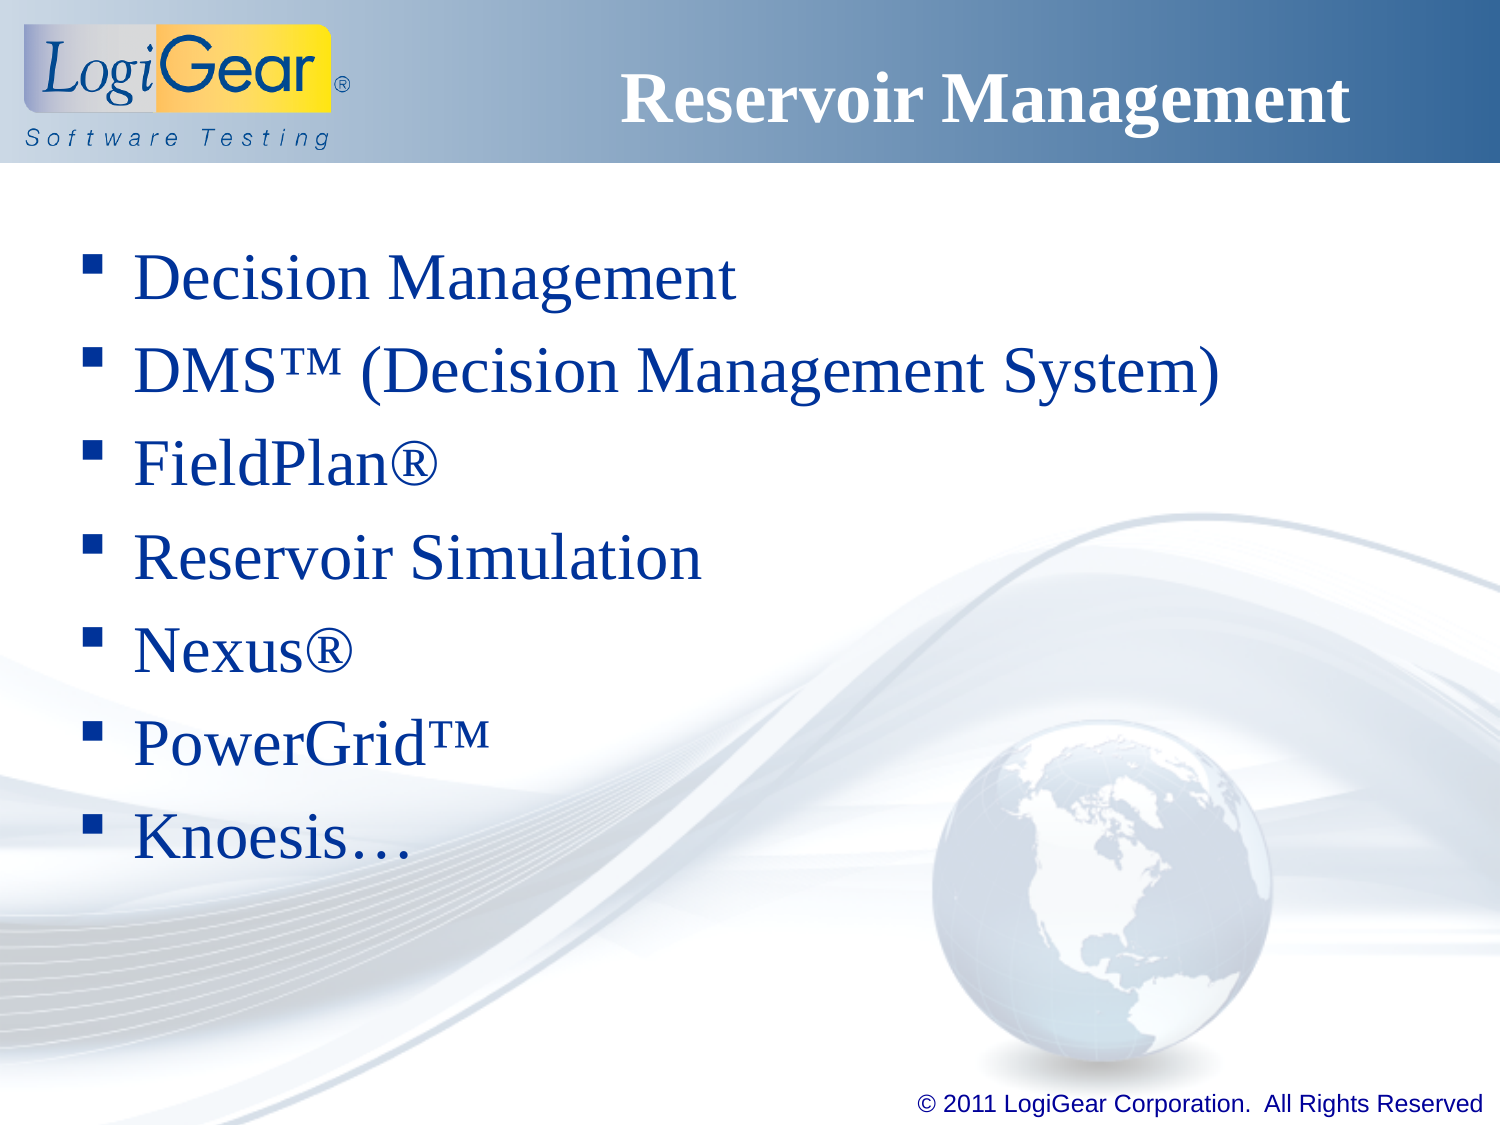

# Reservoir Management
Decision Management
DMS™ (Decision Management System)
FieldPlan®
Reservoir Simulation
Nexus®
PowerGrid™
Knoesis…